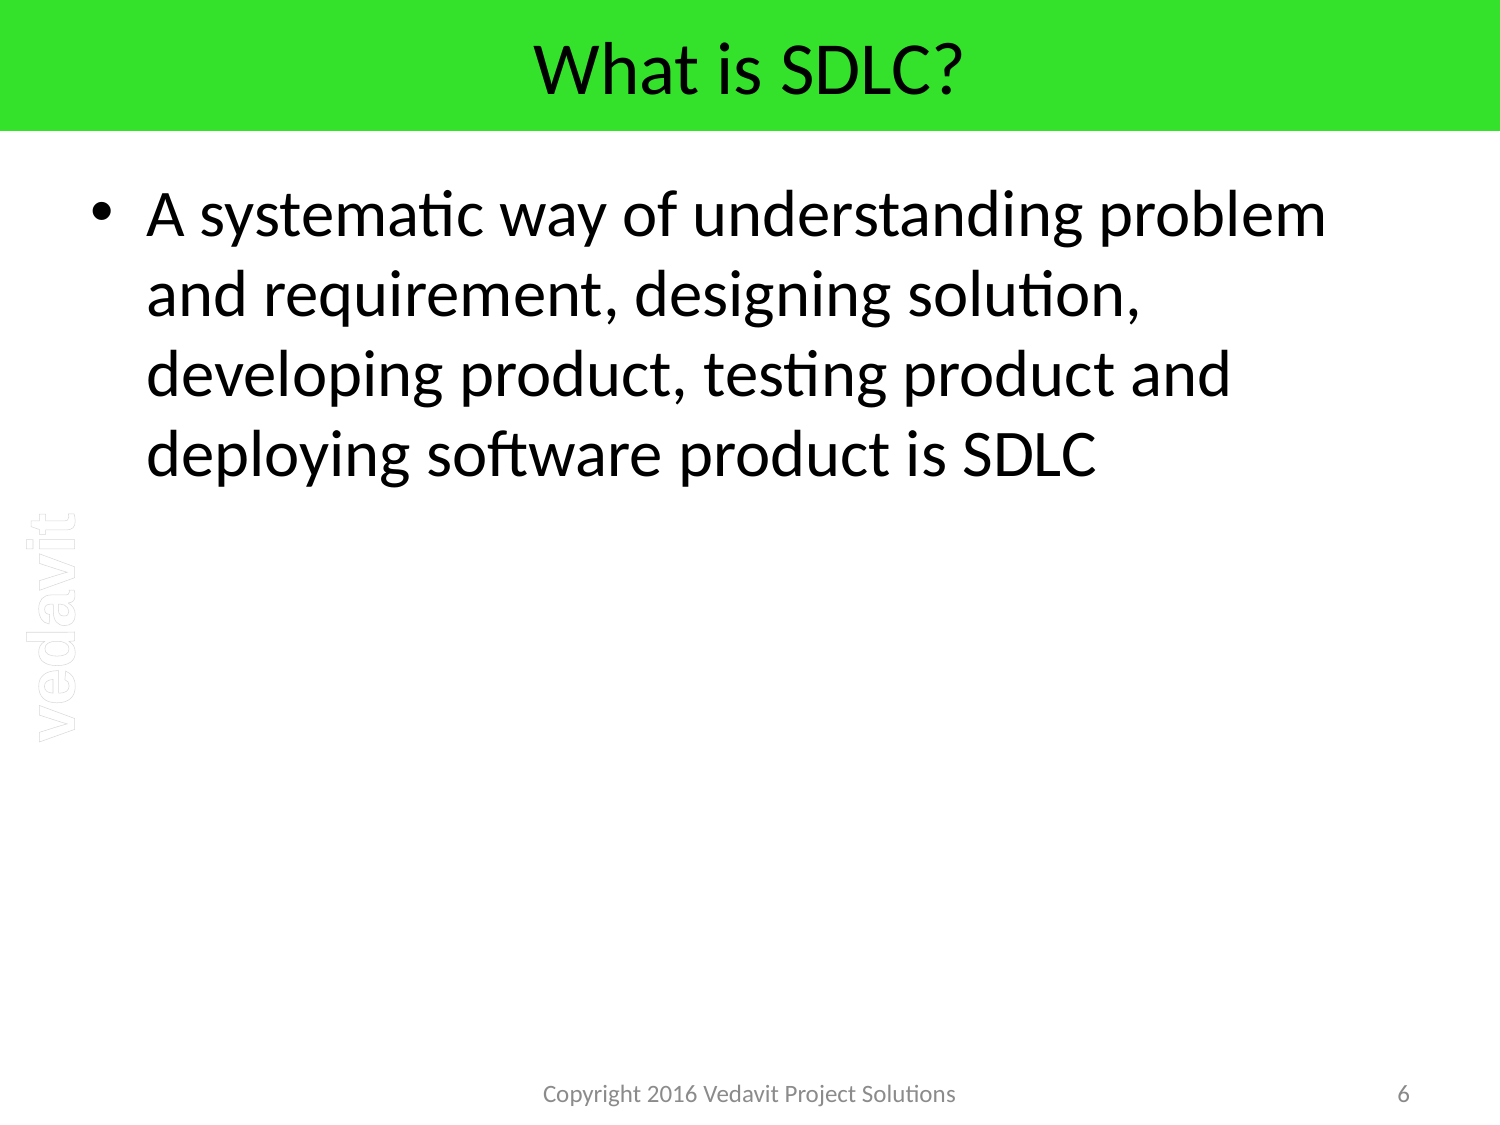

# What is SDLC?
A systematic way of understanding problem and requirement, designing solution, developing product, testing product and deploying software product is SDLC

Copyright 2016 Vedavit Project Solutions
6